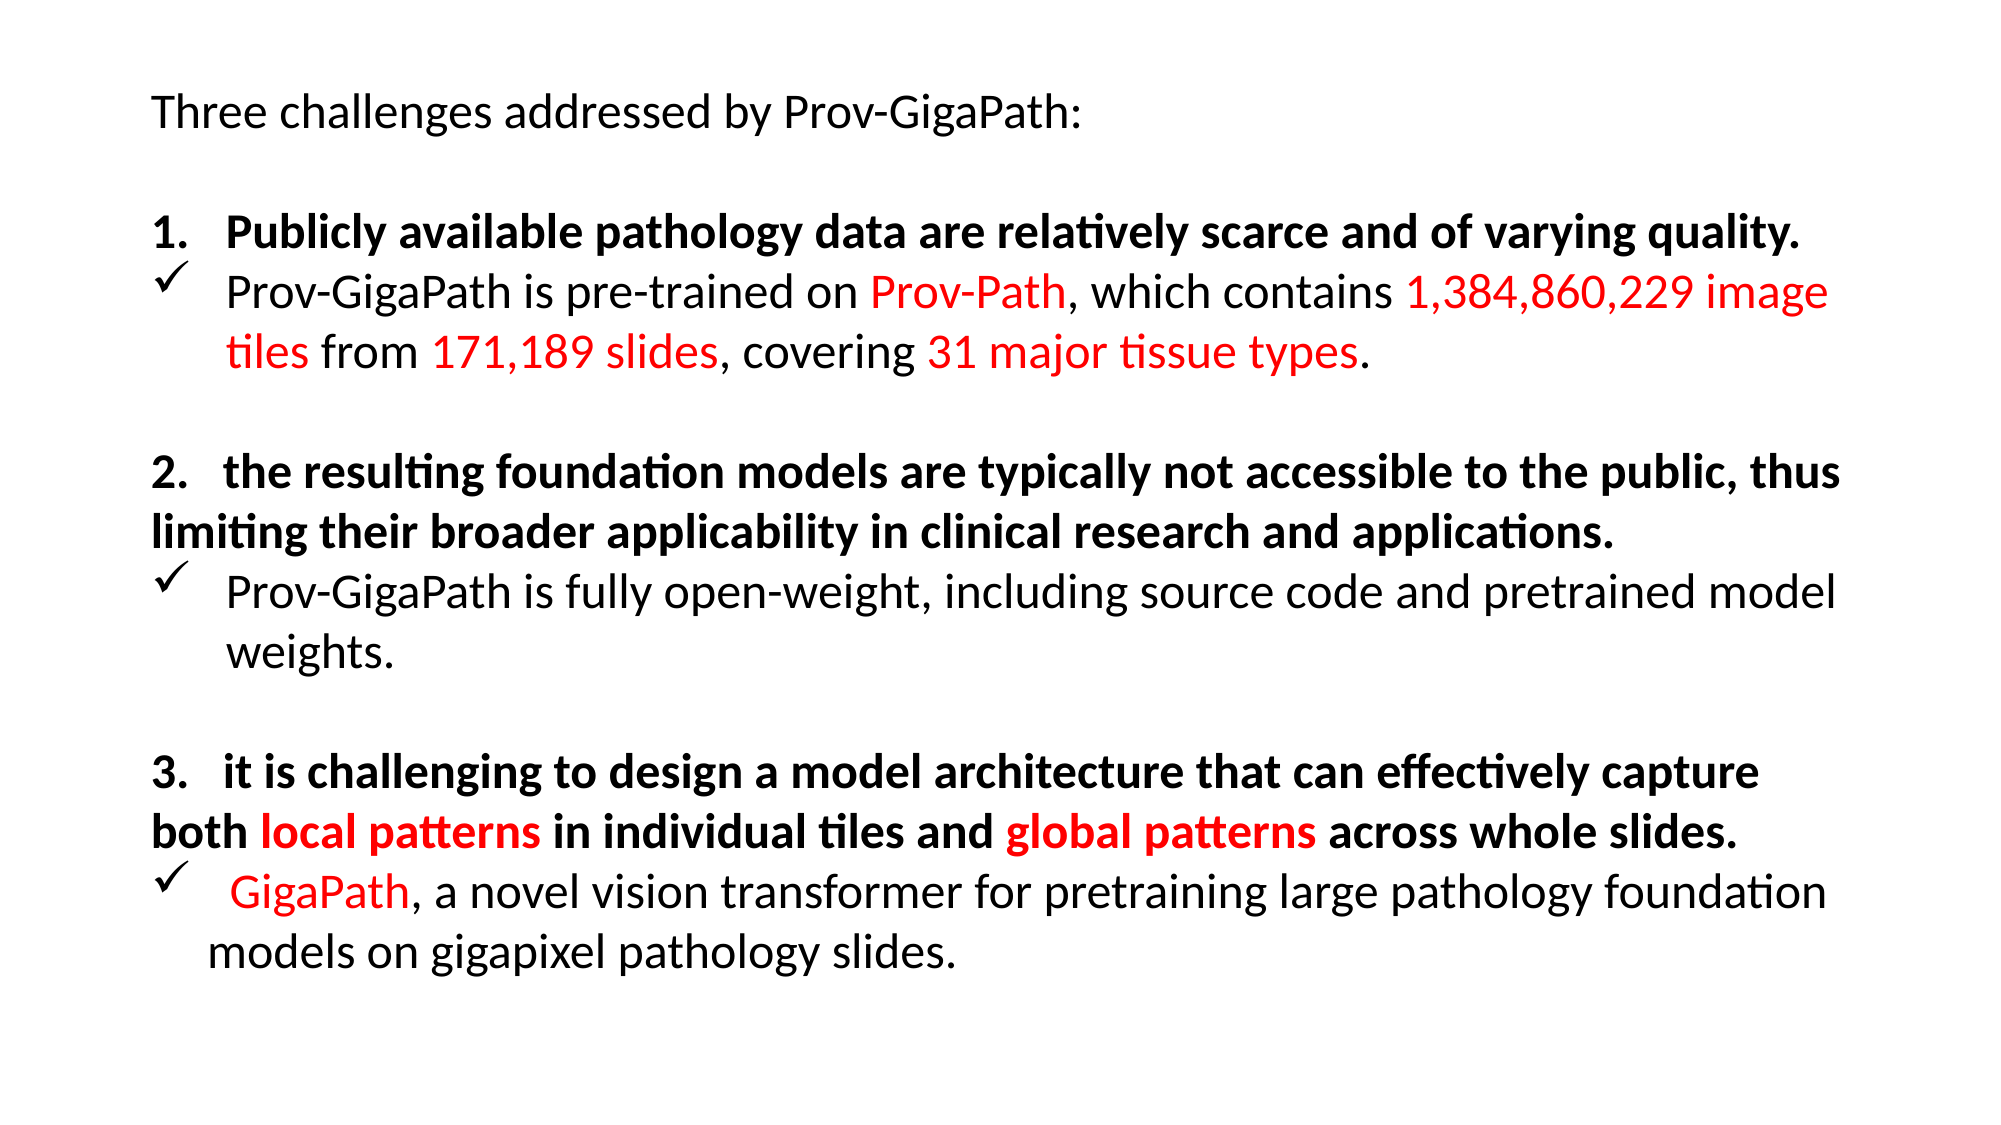

Three challenges addressed by Prov-GigaPath:

Publicly available pathology data are relatively scarce and of varying quality.
Prov-GigaPath is pre-trained on Prov-Path, which contains 1,384,860,229 image tiles from 171,189 slides, covering 31 major tissue types.

2.   the resulting foundation models are typically not accessible to the public, thus limiting their broader applicability in clinical research and applications.
Prov-GigaPath is fully open-weight, including source code and pretrained model weights.

3.   it is challenging to design a model architecture that can effectively capture both local patterns in individual tiles and global patterns across whole slides.
  GigaPath, a novel vision transformer for pretraining large pathology foundation models on gigapixel pathology slides.